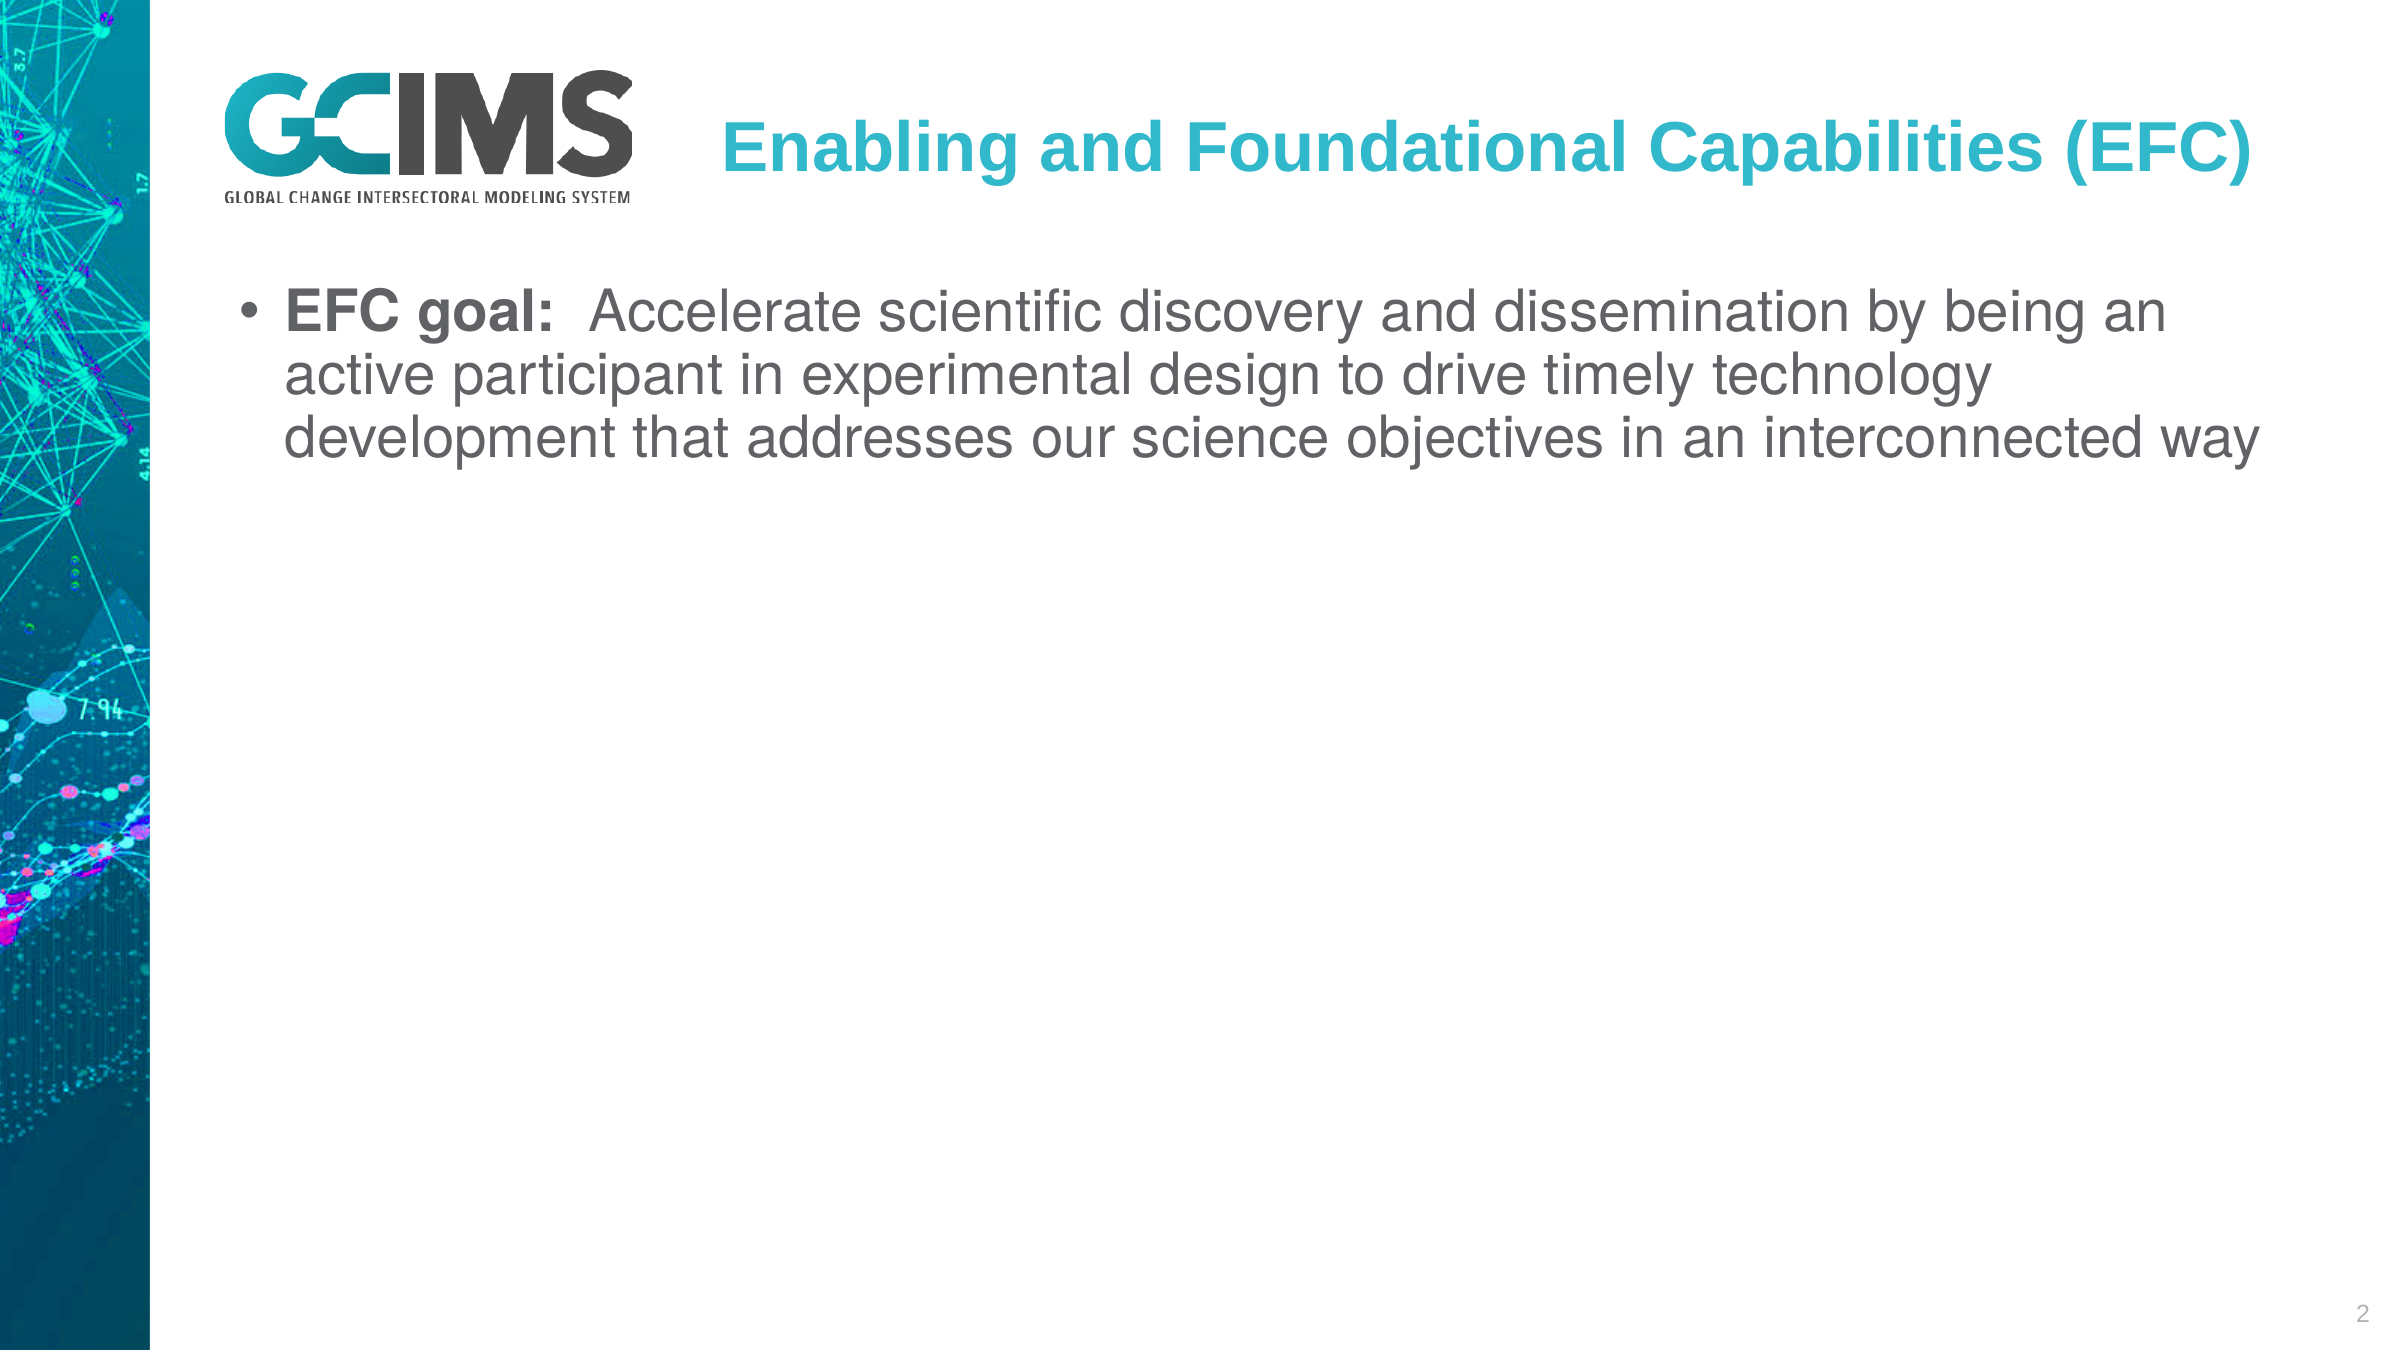

# Enabling and Foundational Capabilities (EFC)
EFC goal:  Accelerate scientific discovery and dissemination by being an active participant in experimental design to drive timely technology development that addresses our science objectives in an interconnected way

2